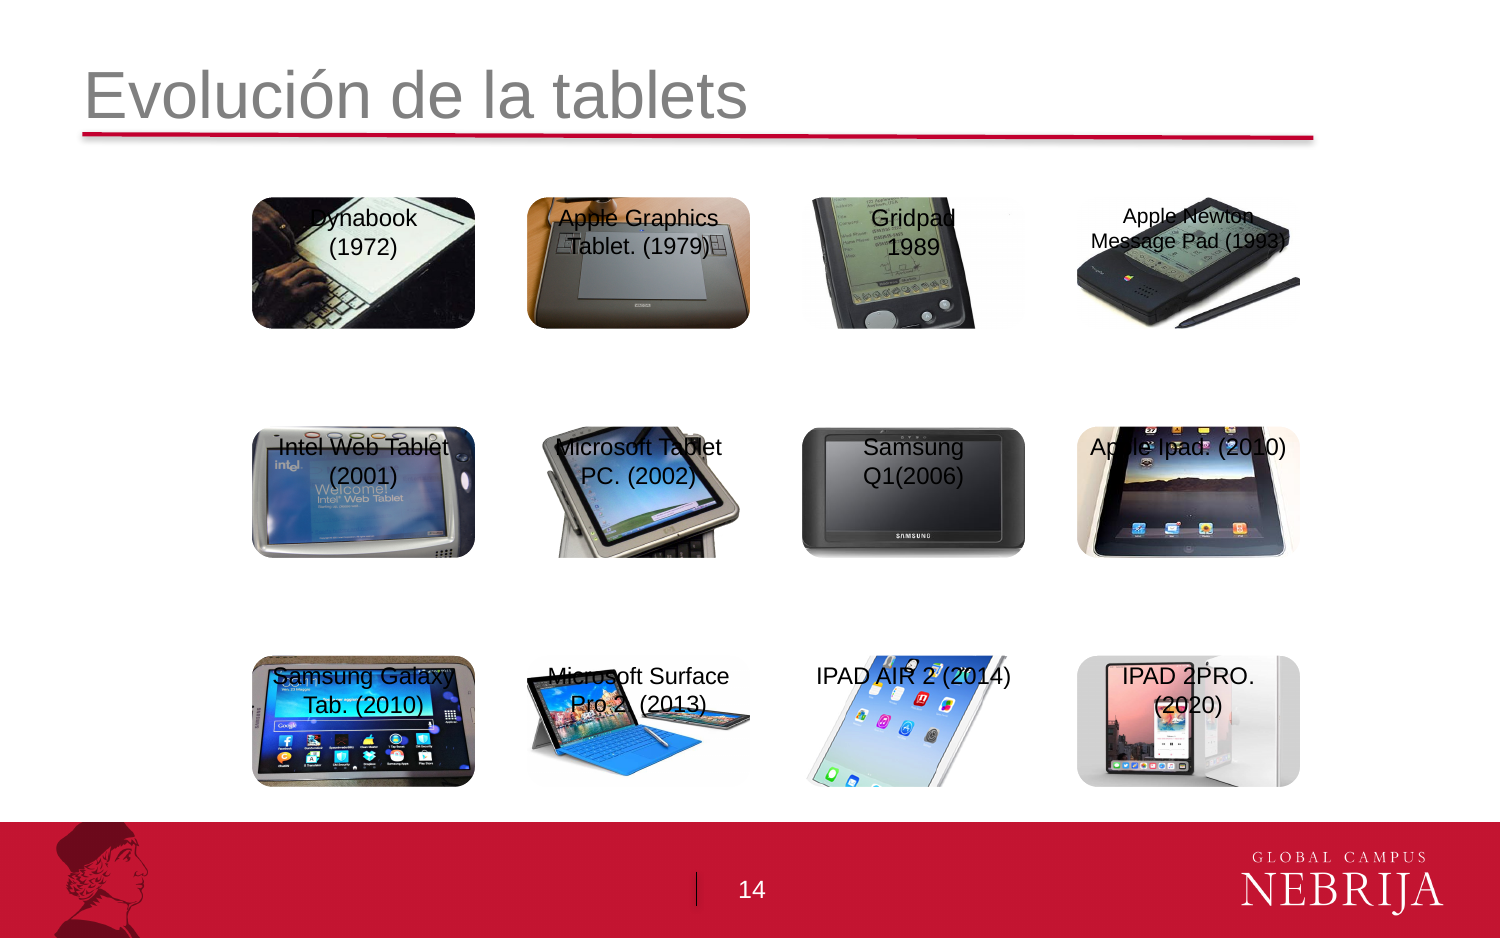

# Evolución de la tablets
Dynabook
(1972)
Apple Graphics Tablet. (1979)
Gridpad
1989
Apple Newton Message Pad (1993)
Samsung Q1(2006)
Apple Ipad. (2010)
Samsung Galaxy Tab. (2010)
Microsoft Surface Pro 2. (2013)
IPAD AIR 2 (2014)
IPAD 2PRO. (2020)
Microsoft Tablet PC. (2002)
Intel Web Tablet (2001)